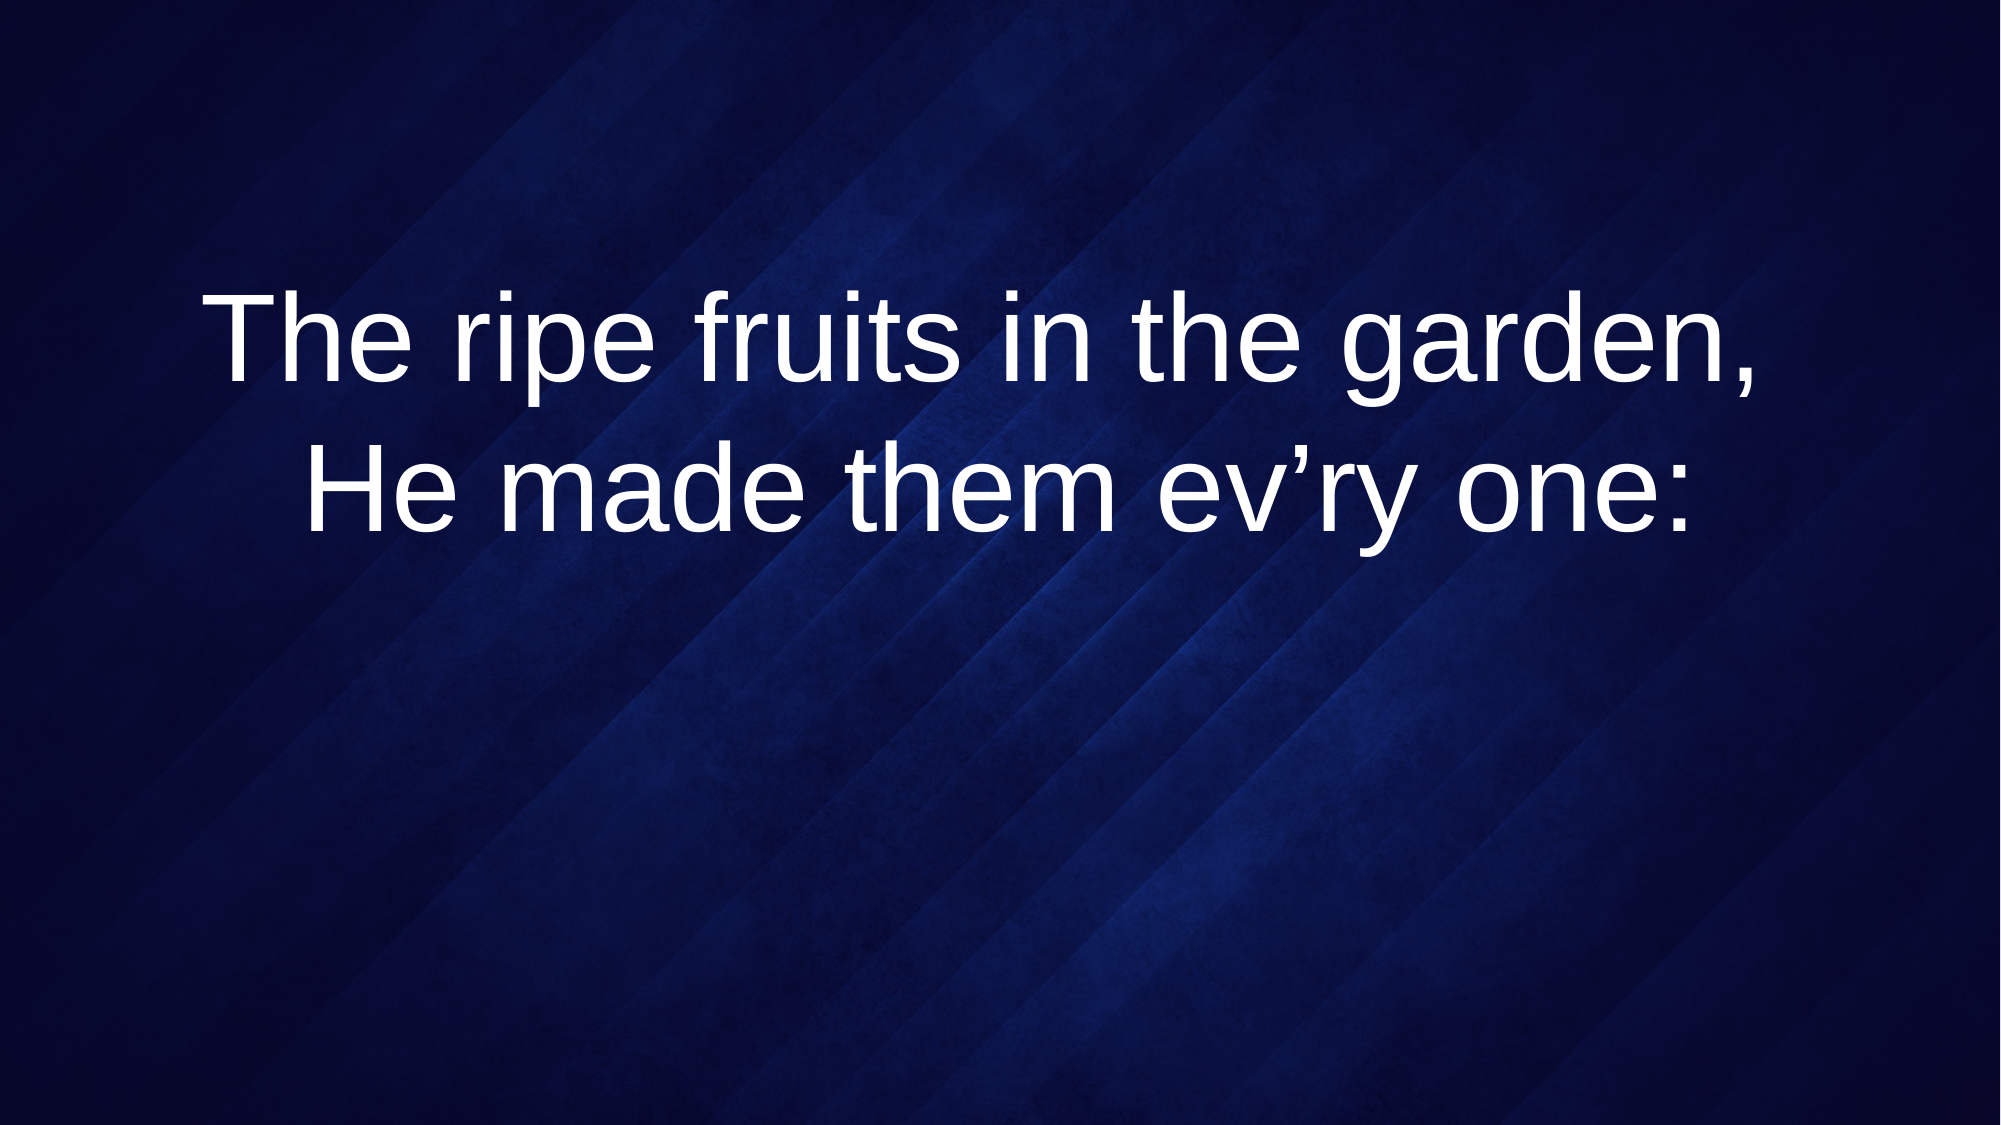

# The ripe fruits in the garden, He made them ev’ry one: